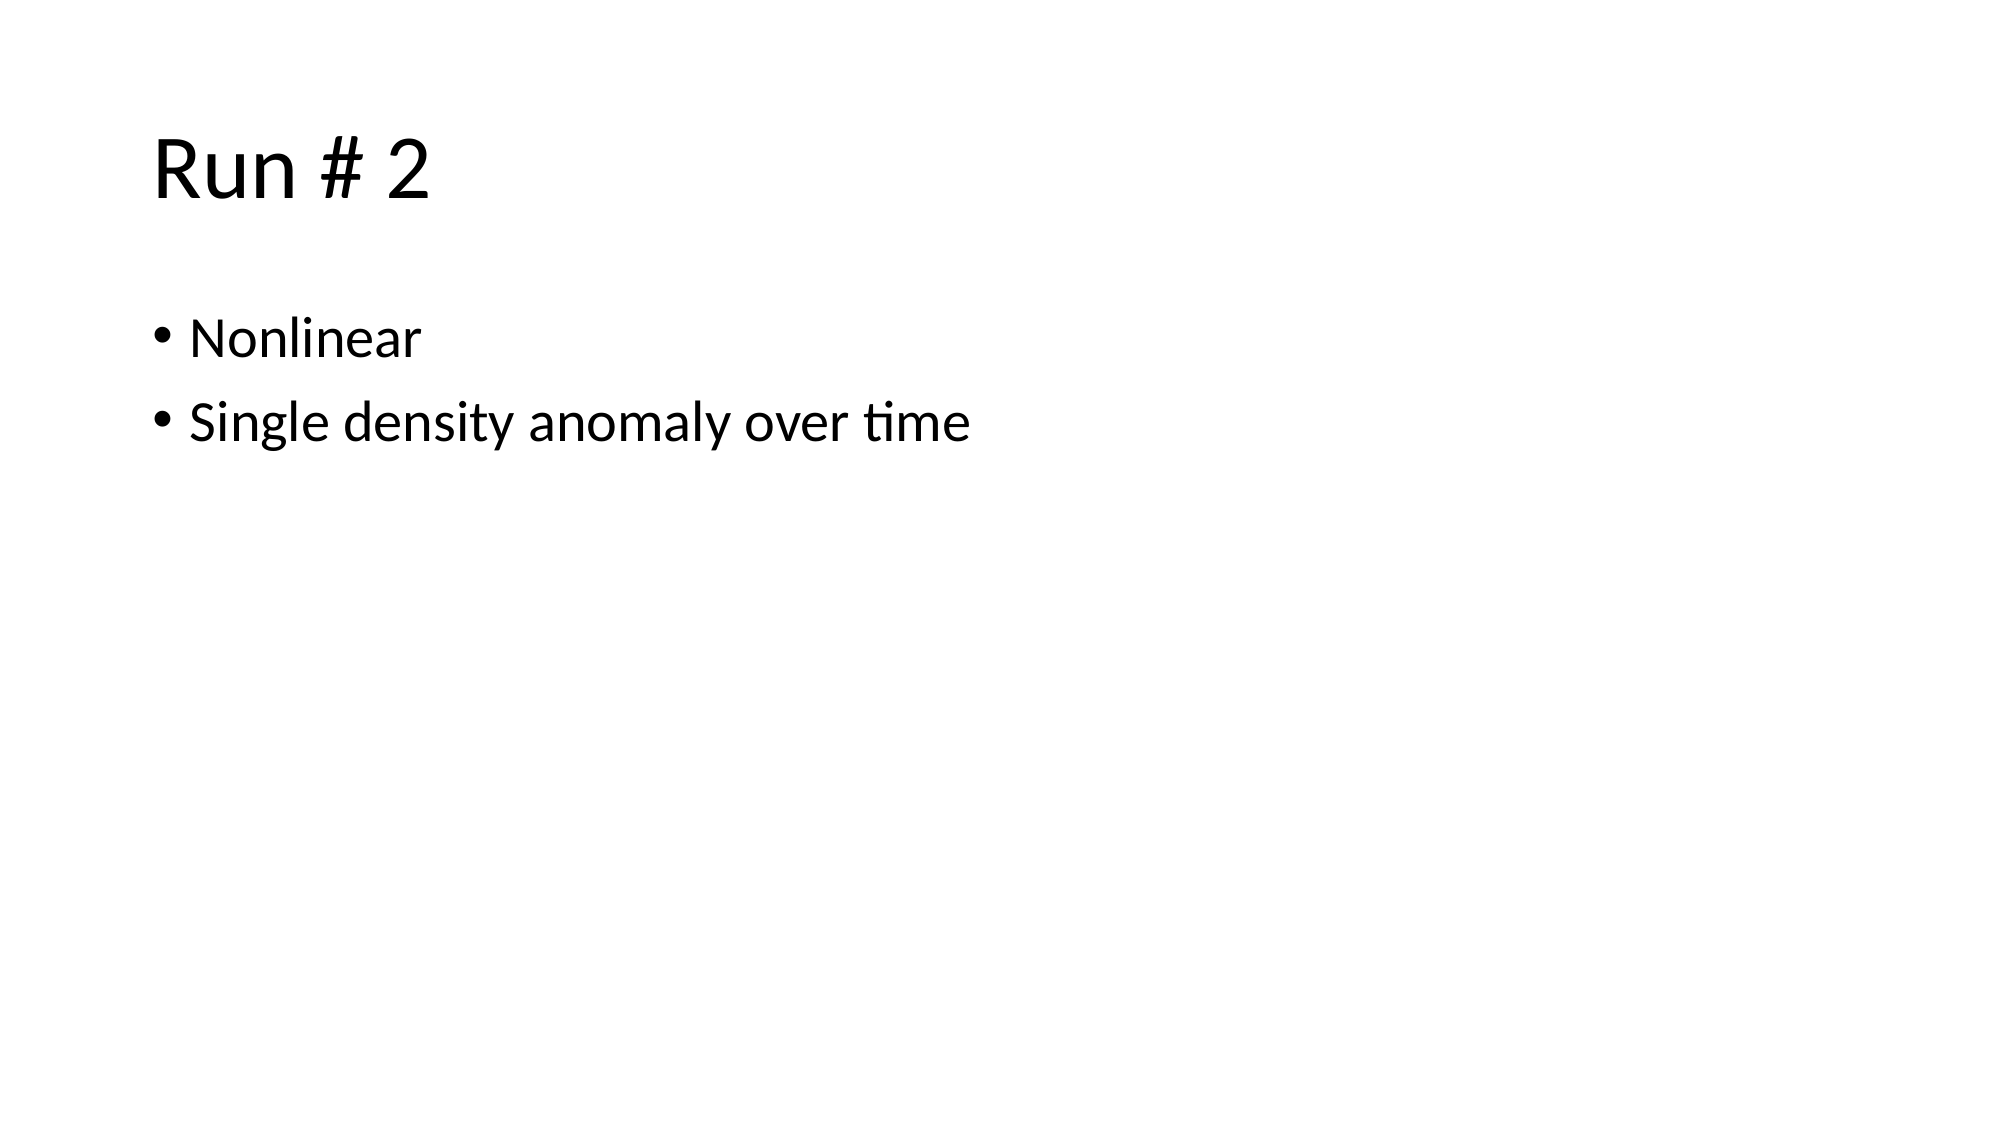

# Run # 2
Nonlinear
Single density anomaly over time